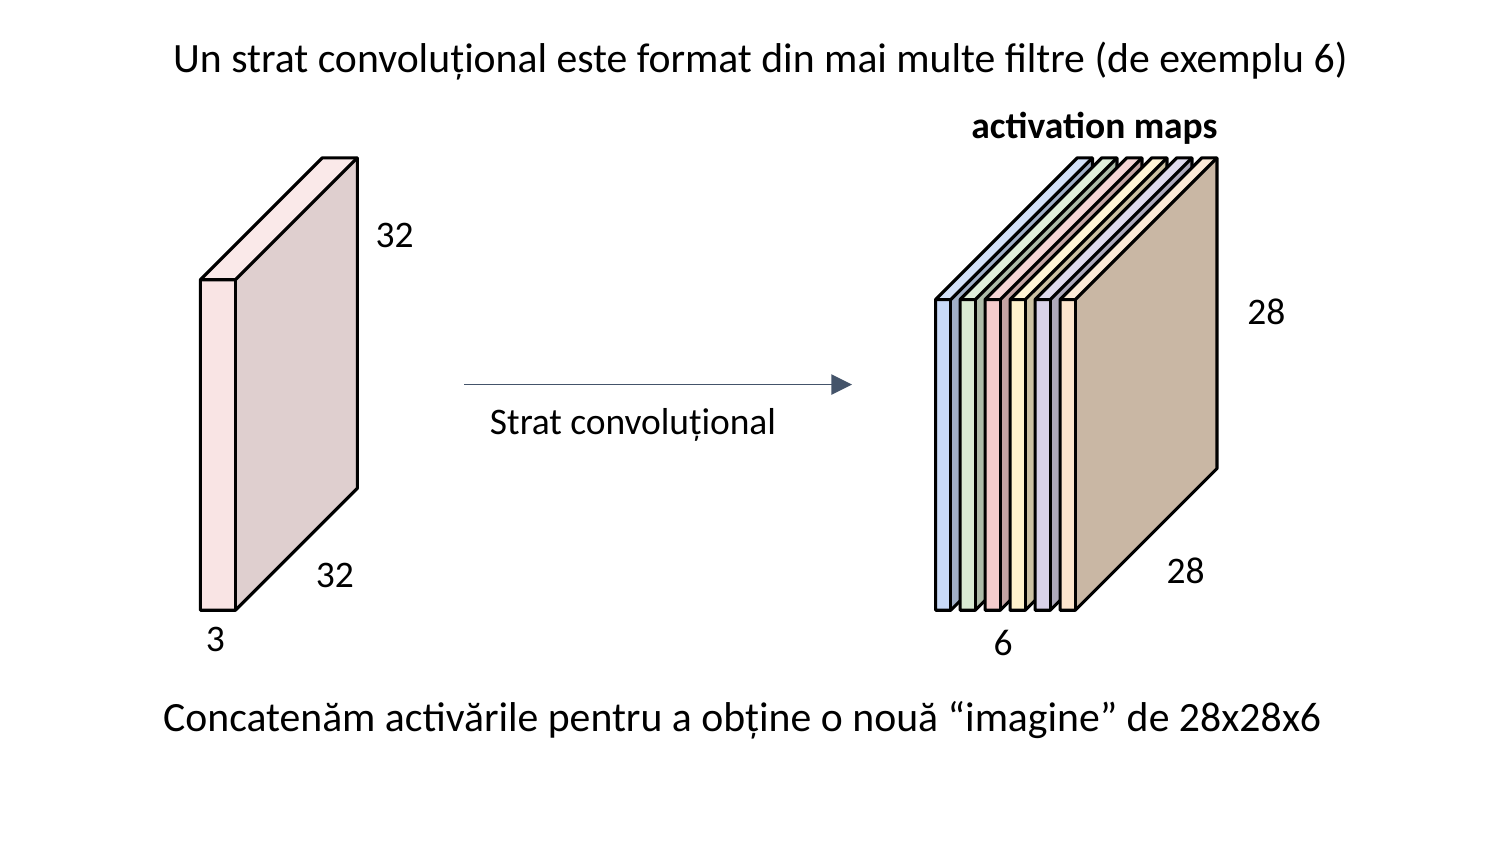

Un strat convoluțional este format din mai multe filtre (de exemplu 6)
activation maps

32
28
Strat convoluțional
28
32
3
6
Concatenăm activările pentru a obține o nouă “imagine” de 28x28x6